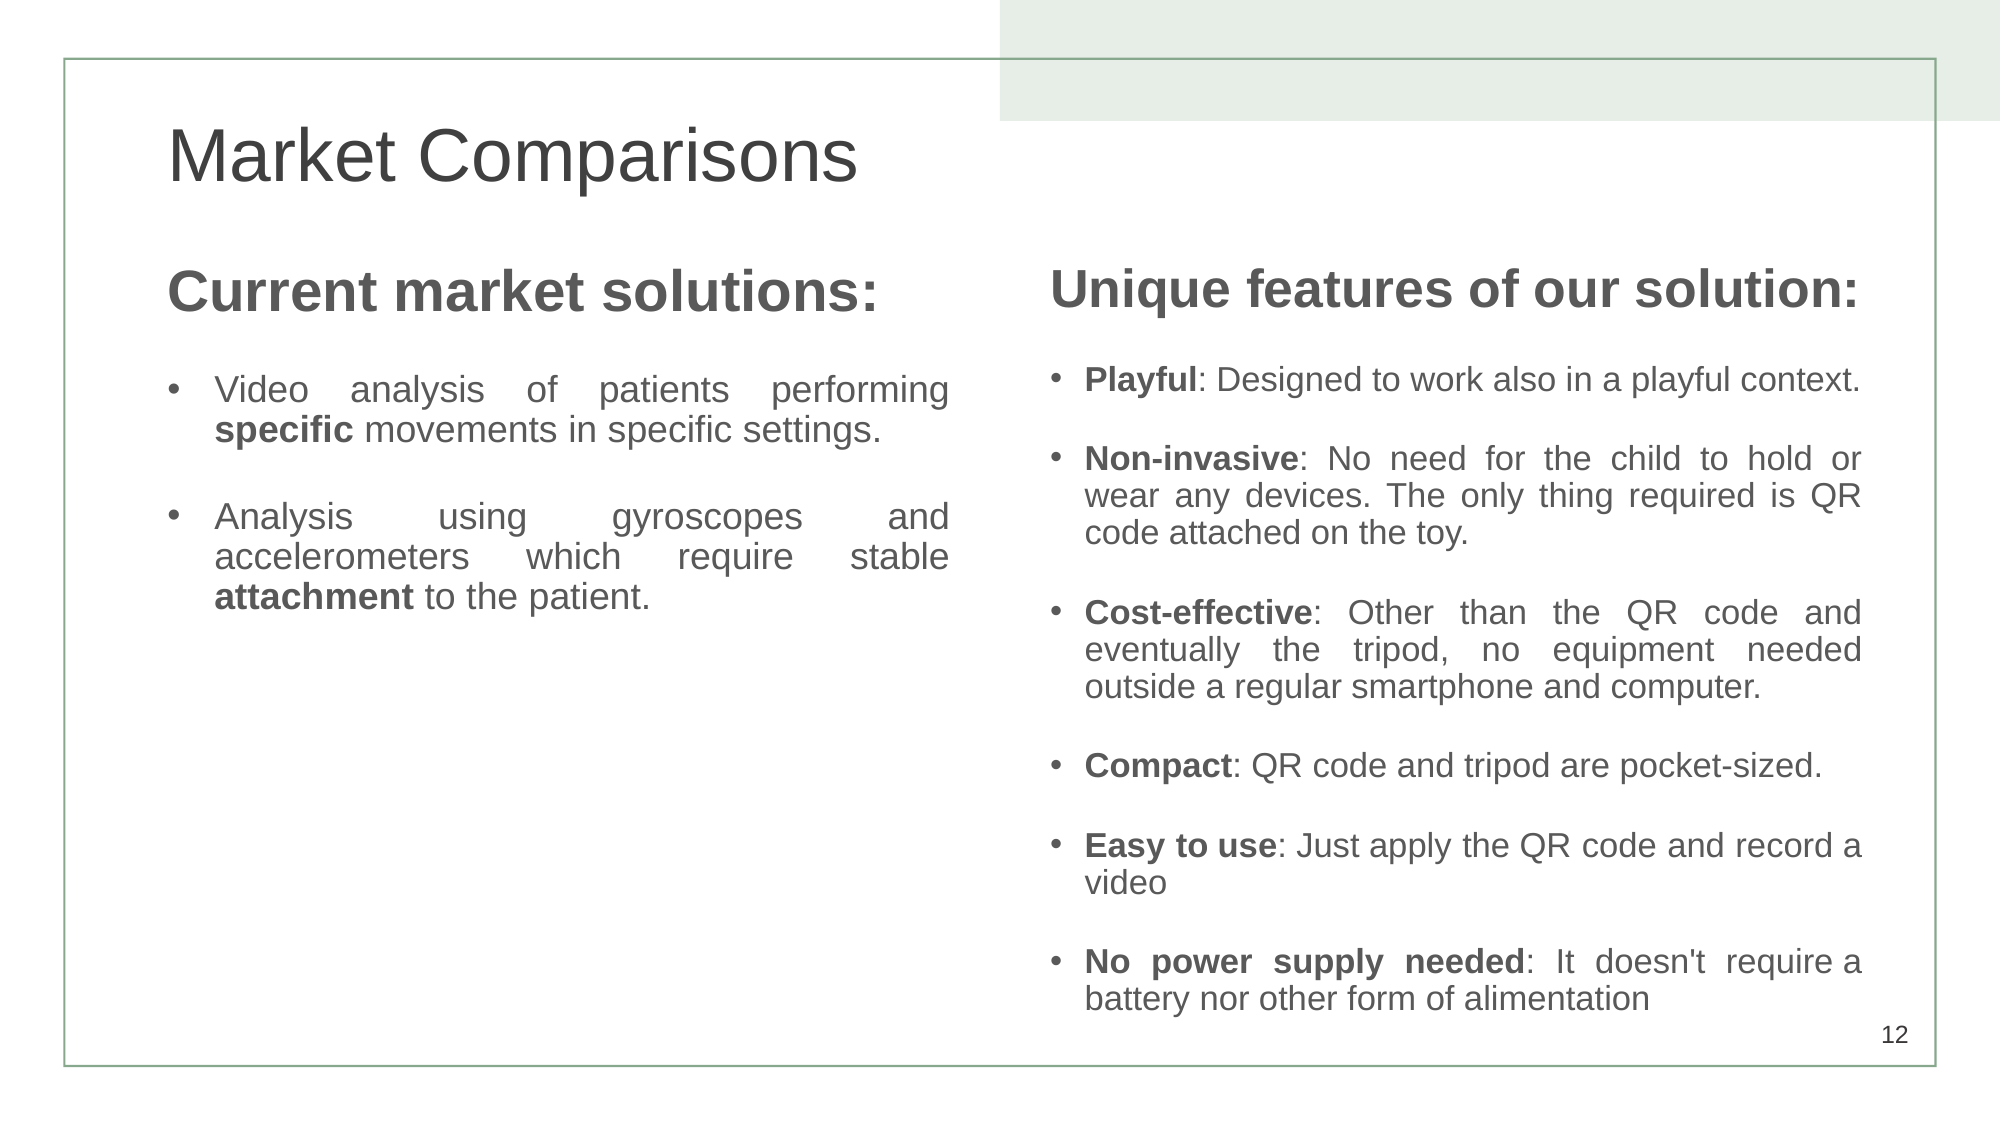

# Market Comparisons
Current market solutions:
Video analysis of patients performing specific movements in specific settings.
Analysis using gyroscopes and accelerometers which require stable attachment to the patient.
Unique features of our solution:
Playful: Designed to work also in a playful context.
Non-invasive: No need for the child to hold or wear any devices. The only thing required is QR code attached on the toy.
Cost-effective: Other than the QR code and eventually the tripod, no equipment needed outside a regular smartphone and computer.
Compact: QR code and tripod are pocket-sized.
Easy to use: Just apply the QR code and record a video
No power supply needed: It doesn't require a battery nor other form of alimentation
12